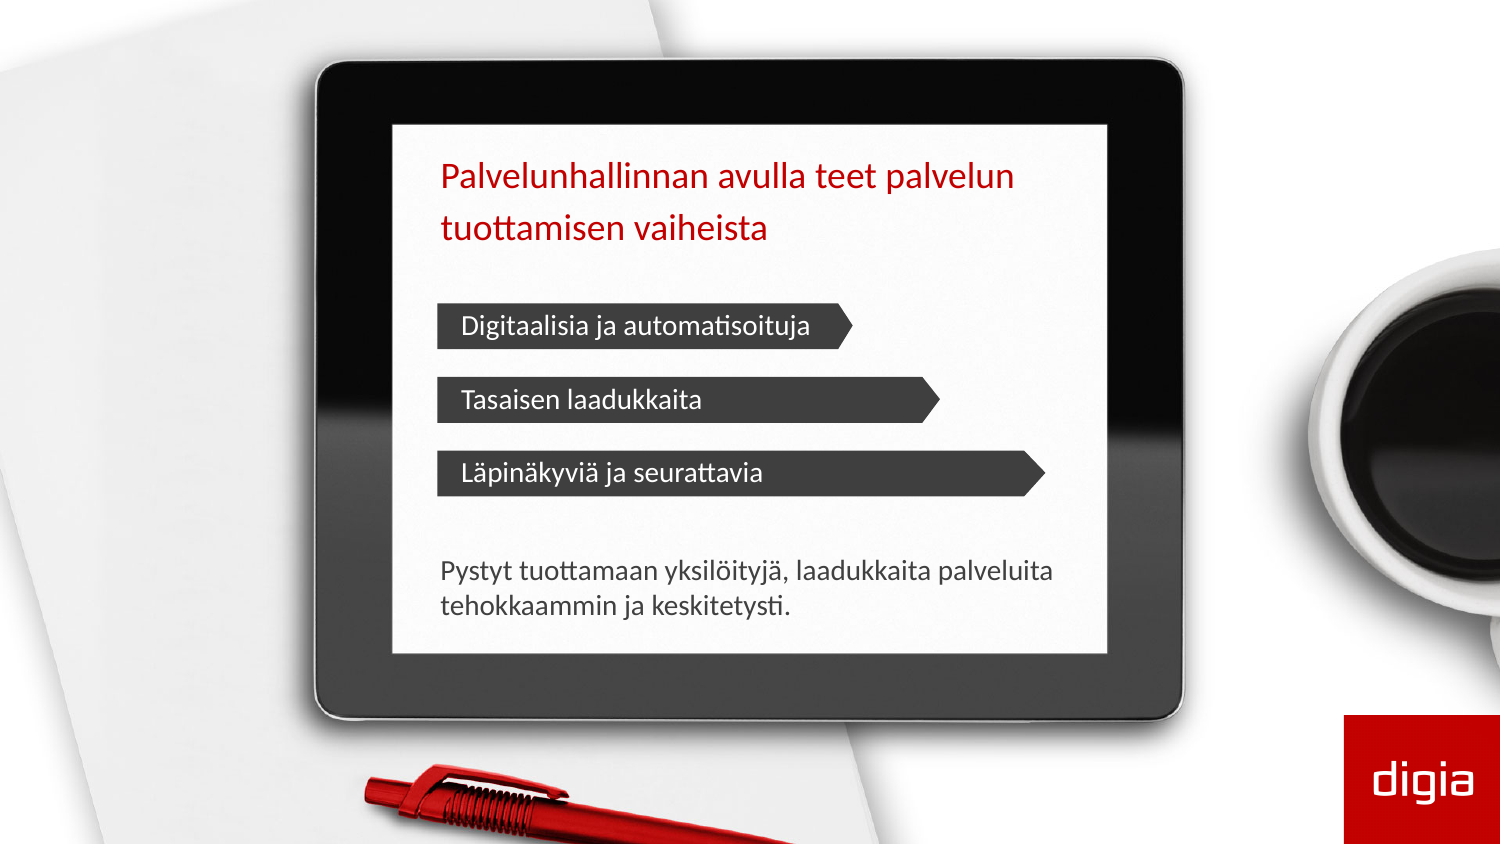

Palvelunhallinnan avulla teet palvelun
tuottamisen vaiheista
Digitaalisia ja automatisoituja
Tasaisen laadukkaita
Läpinäkyviä ja seurattavia
Pystyt tuottamaan yksilöityjä, laadukkaita palveluita tehokkaammin ja keskitetysti.